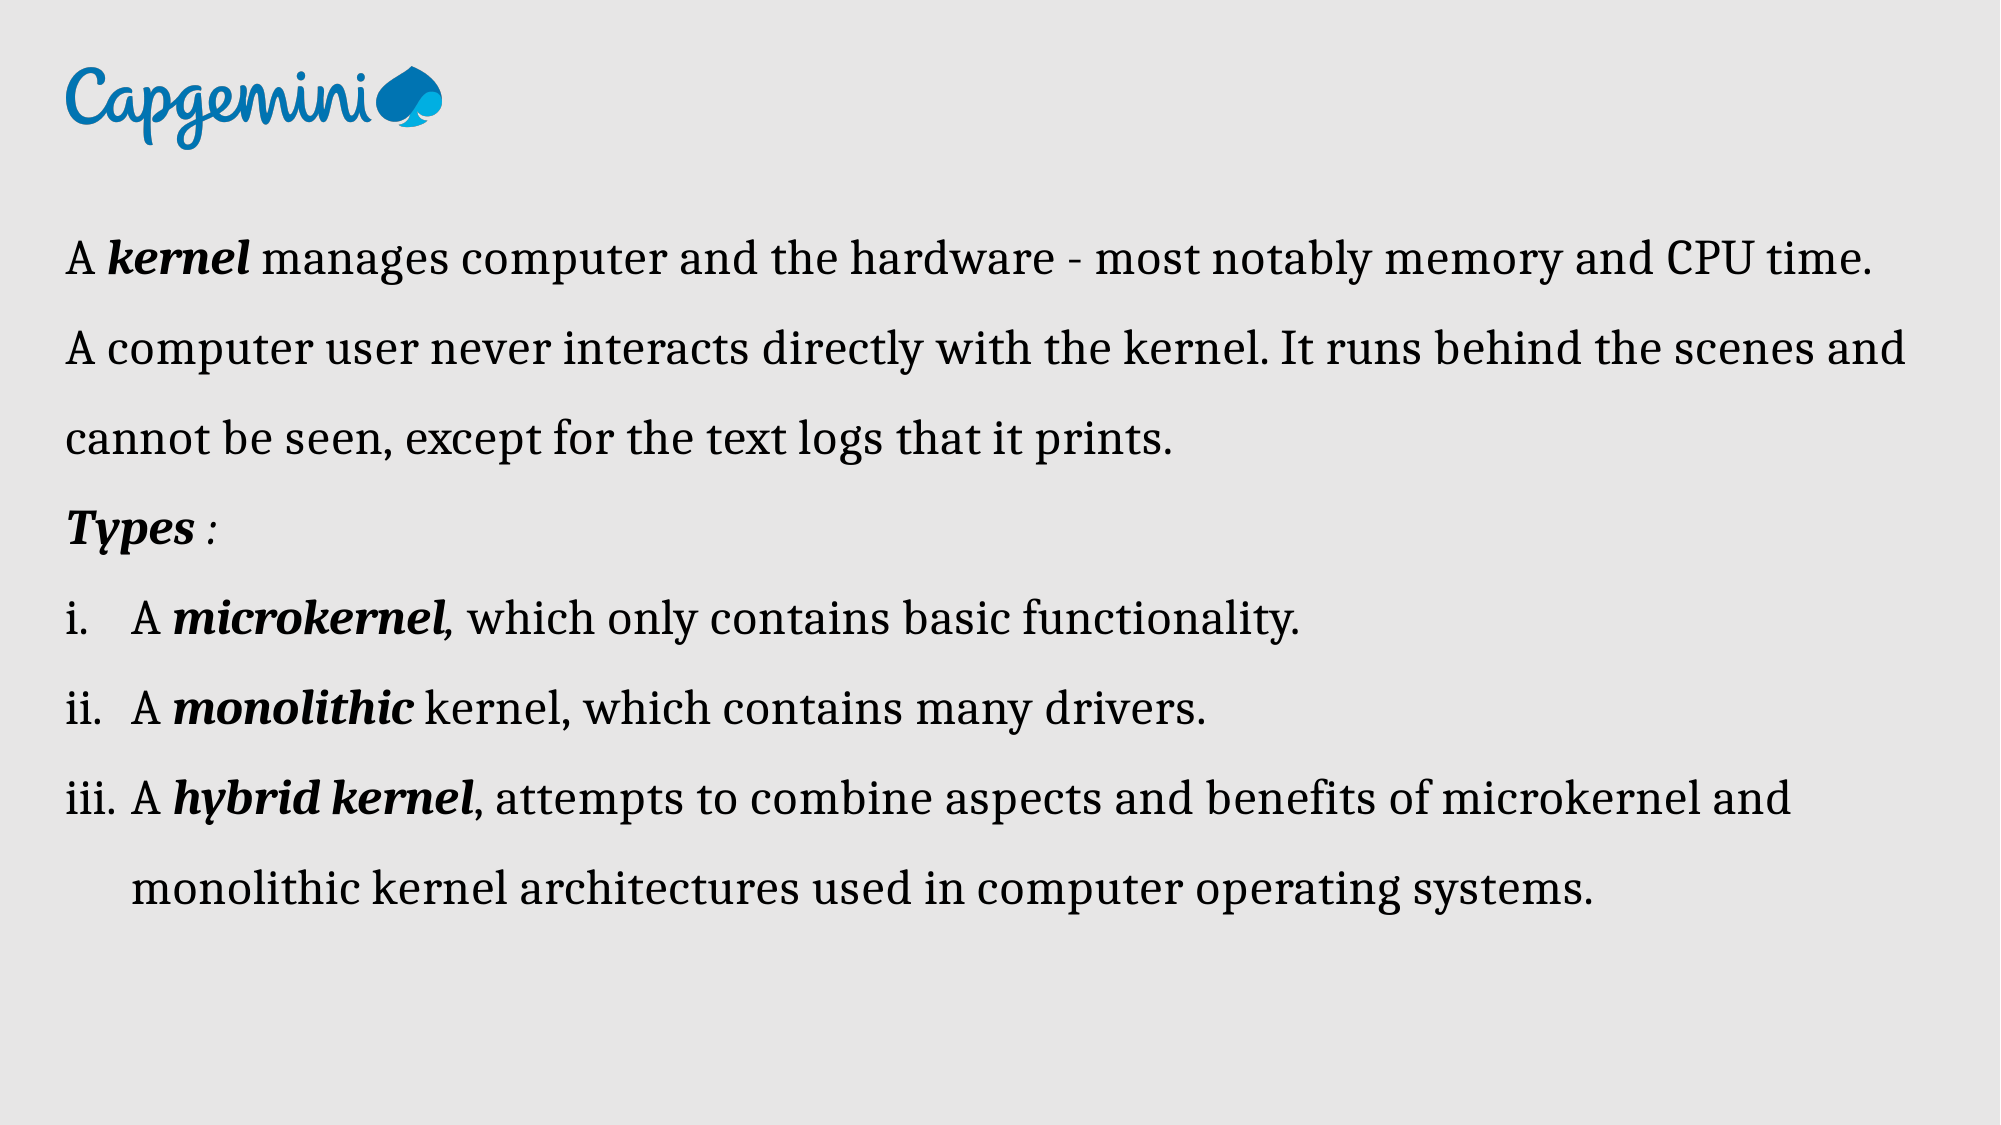

A kernel manages computer and the hardware - most notably memory and CPU time.
A computer user never interacts directly with the kernel. It runs behind the scenes and cannot be seen, except for the text logs that it prints.
Types :
A microkernel, which only contains basic functionality.
A monolithic kernel, which contains many drivers.
A hybrid kernel, attempts to combine aspects and benefits of microkernel and monolithic kernel architectures used in computer operating systems.